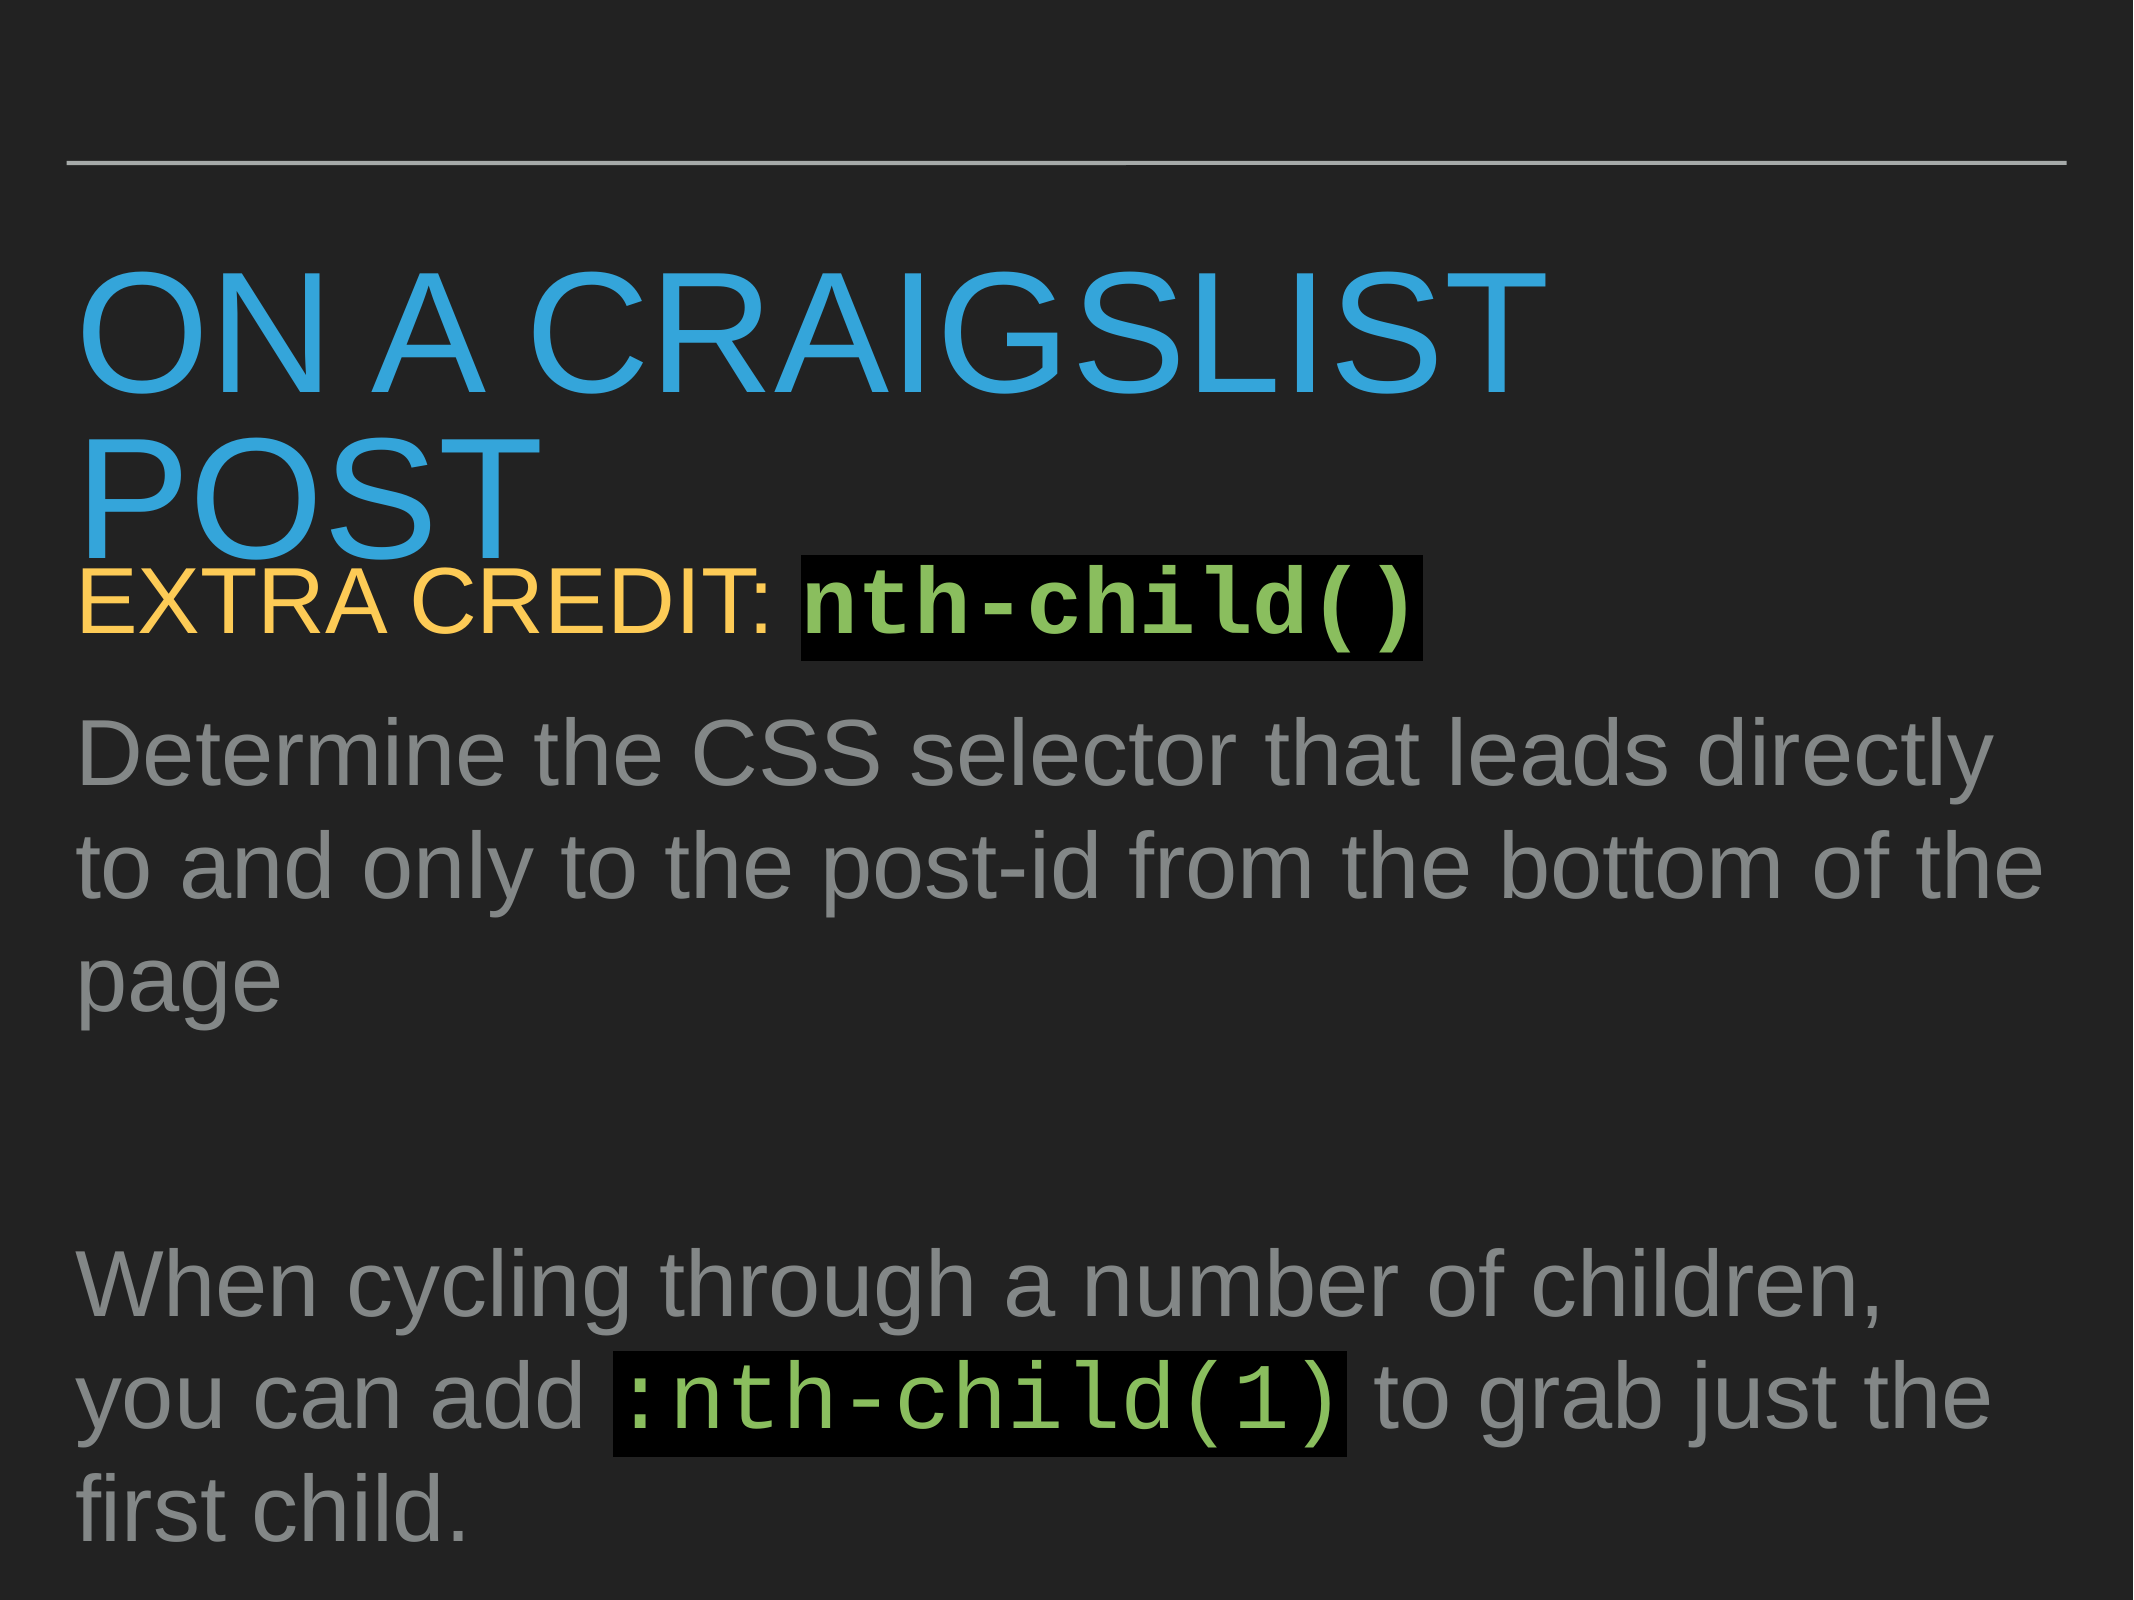

# On a Craigslist Post
EXTRA CREDIT: nth-child()
Determine the CSS selector that leads directly to and only to the post-id from the bottom of the page

When cycling through a number of children, you can add :nth-child(1) to grab just the first child.